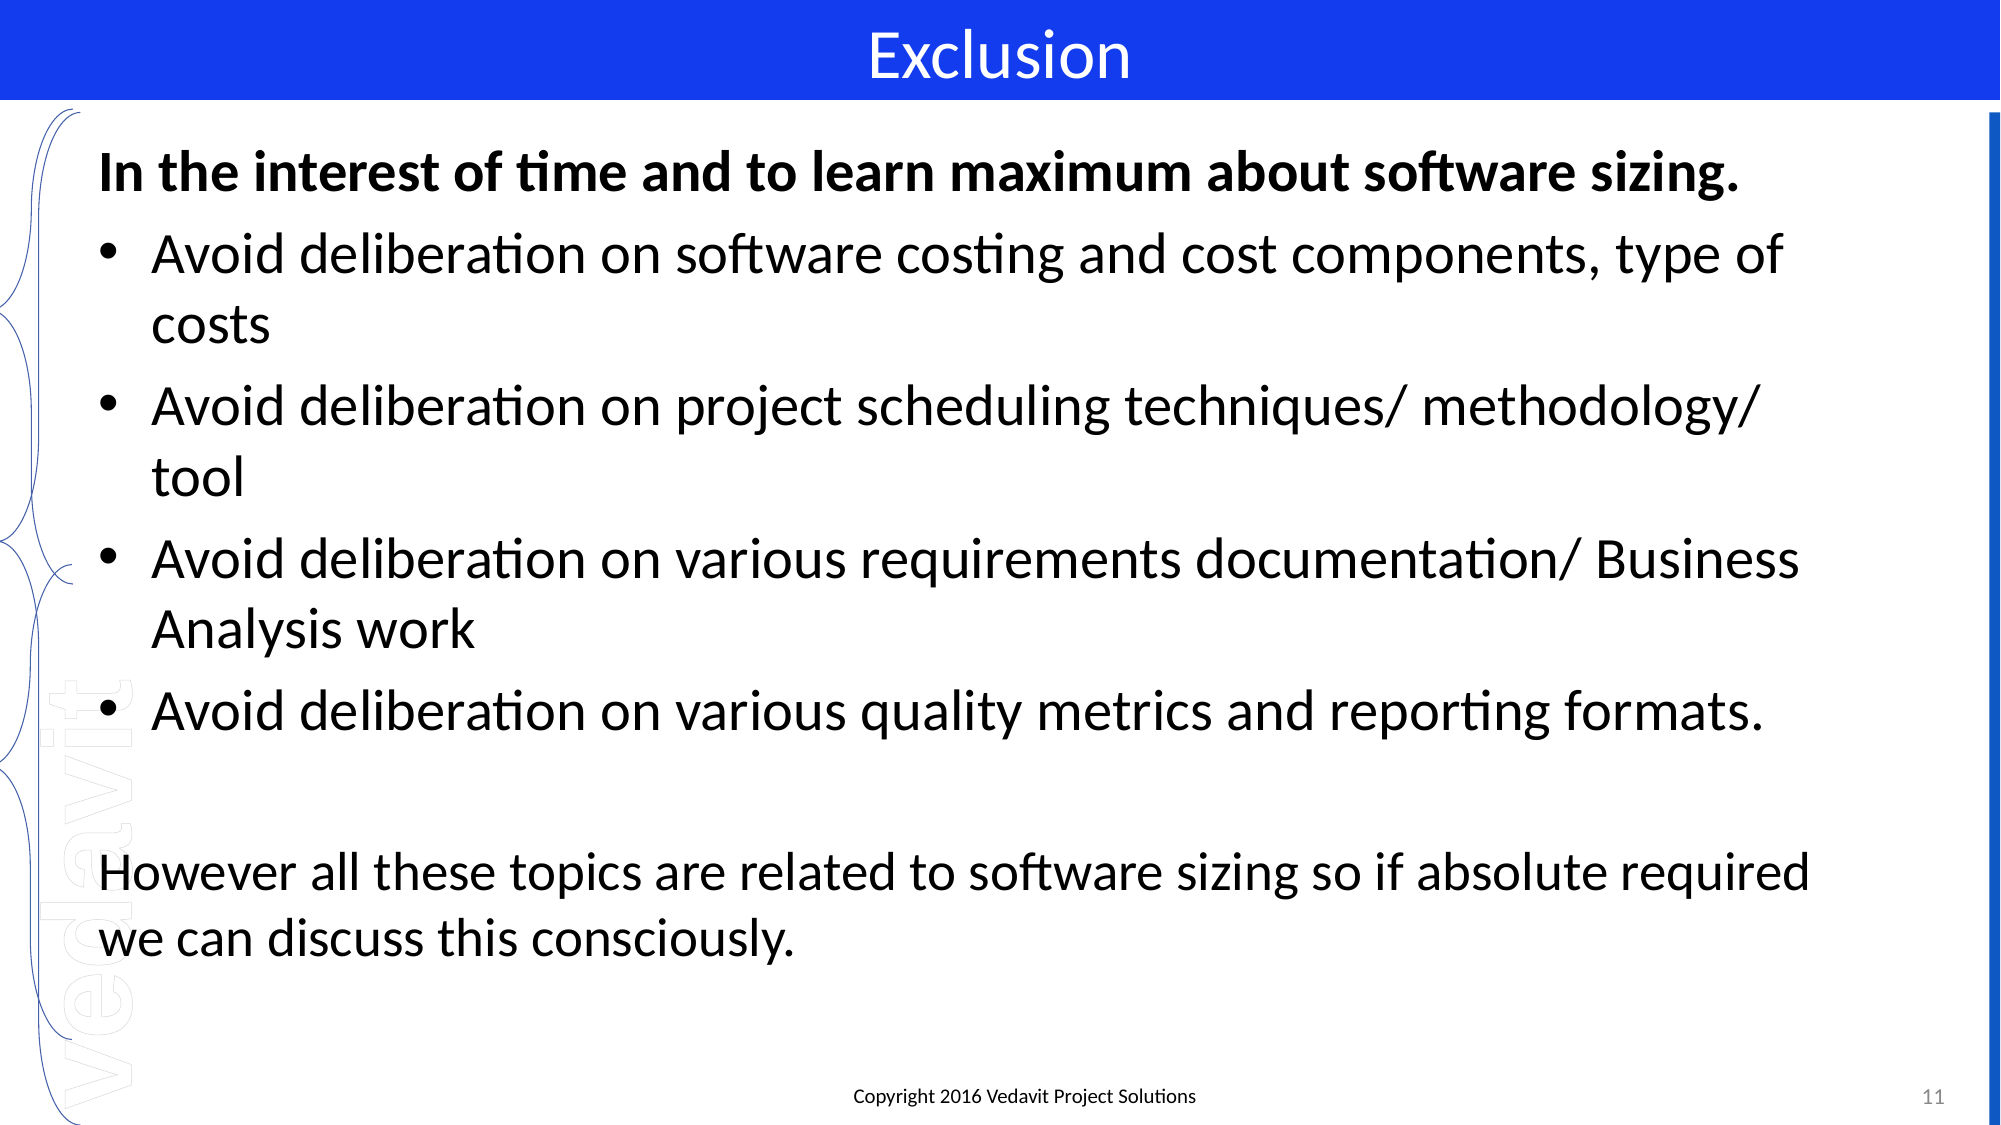

# Exclusion

In the interest of time and to learn maximum about software sizing.
Avoid deliberation on software costing and cost components, type of costs
Avoid deliberation on project scheduling techniques/ methodology/ tool
Avoid deliberation on various requirements documentation/ Business Analysis work
Avoid deliberation on various quality metrics and reporting formats.

However all these topics are related to software sizing so if absolute required we can discuss this consciously.
11